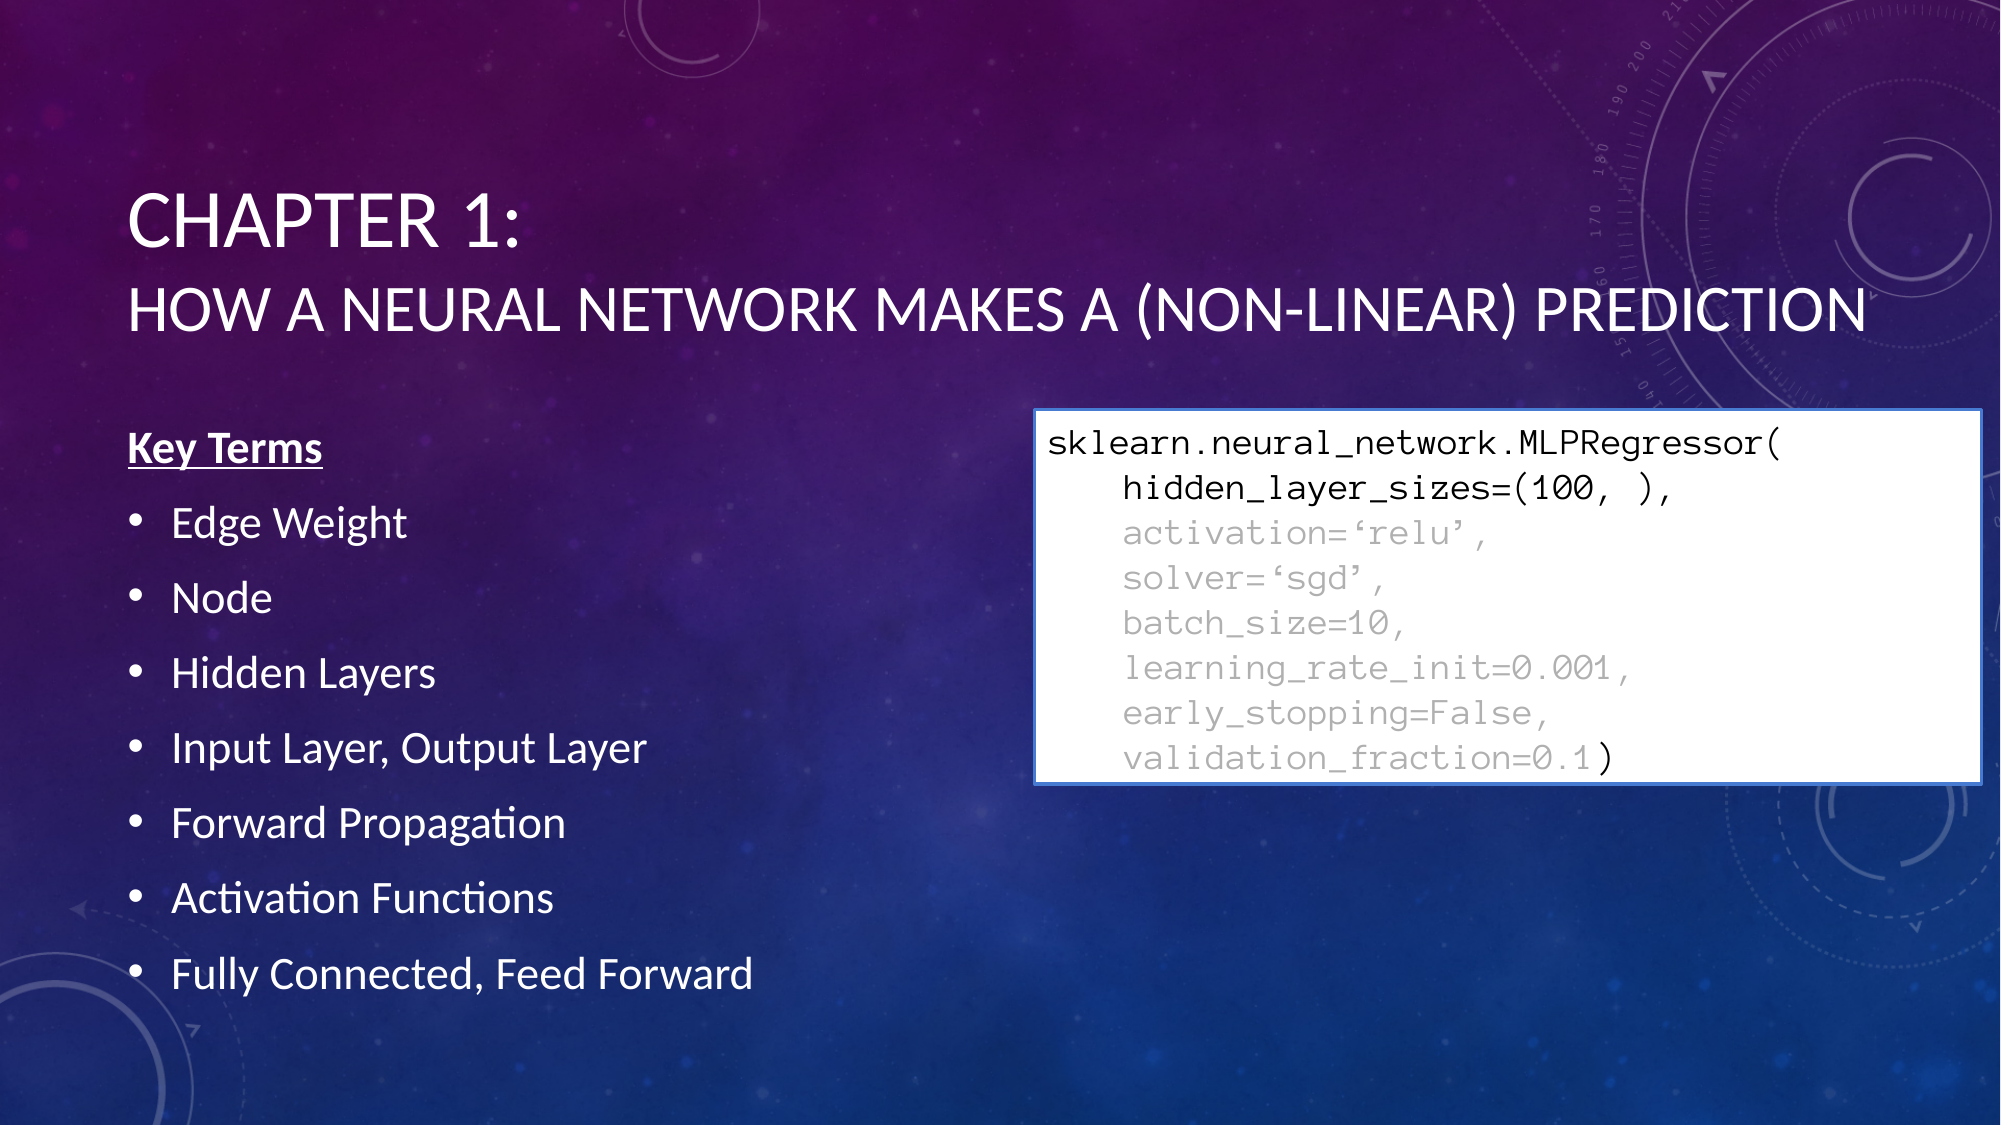

# Chapter 1: How A neural network MAKES A (NON-LINEAR) PREDICTION
Key Terms
Edge Weight
Node
Hidden Layers
Input Layer, Output Layer
Forward Propagation
Activation Functions
Fully Connected, Feed Forward
sklearn.neural_network.MLPRegressor(
hidden_layer_sizes=(100, ),
activation=‘relu’,
solver=‘sgd’,
batch_size=10,
learning_rate_init=0.001,
early_stopping=False,
validation_fraction=0.1)